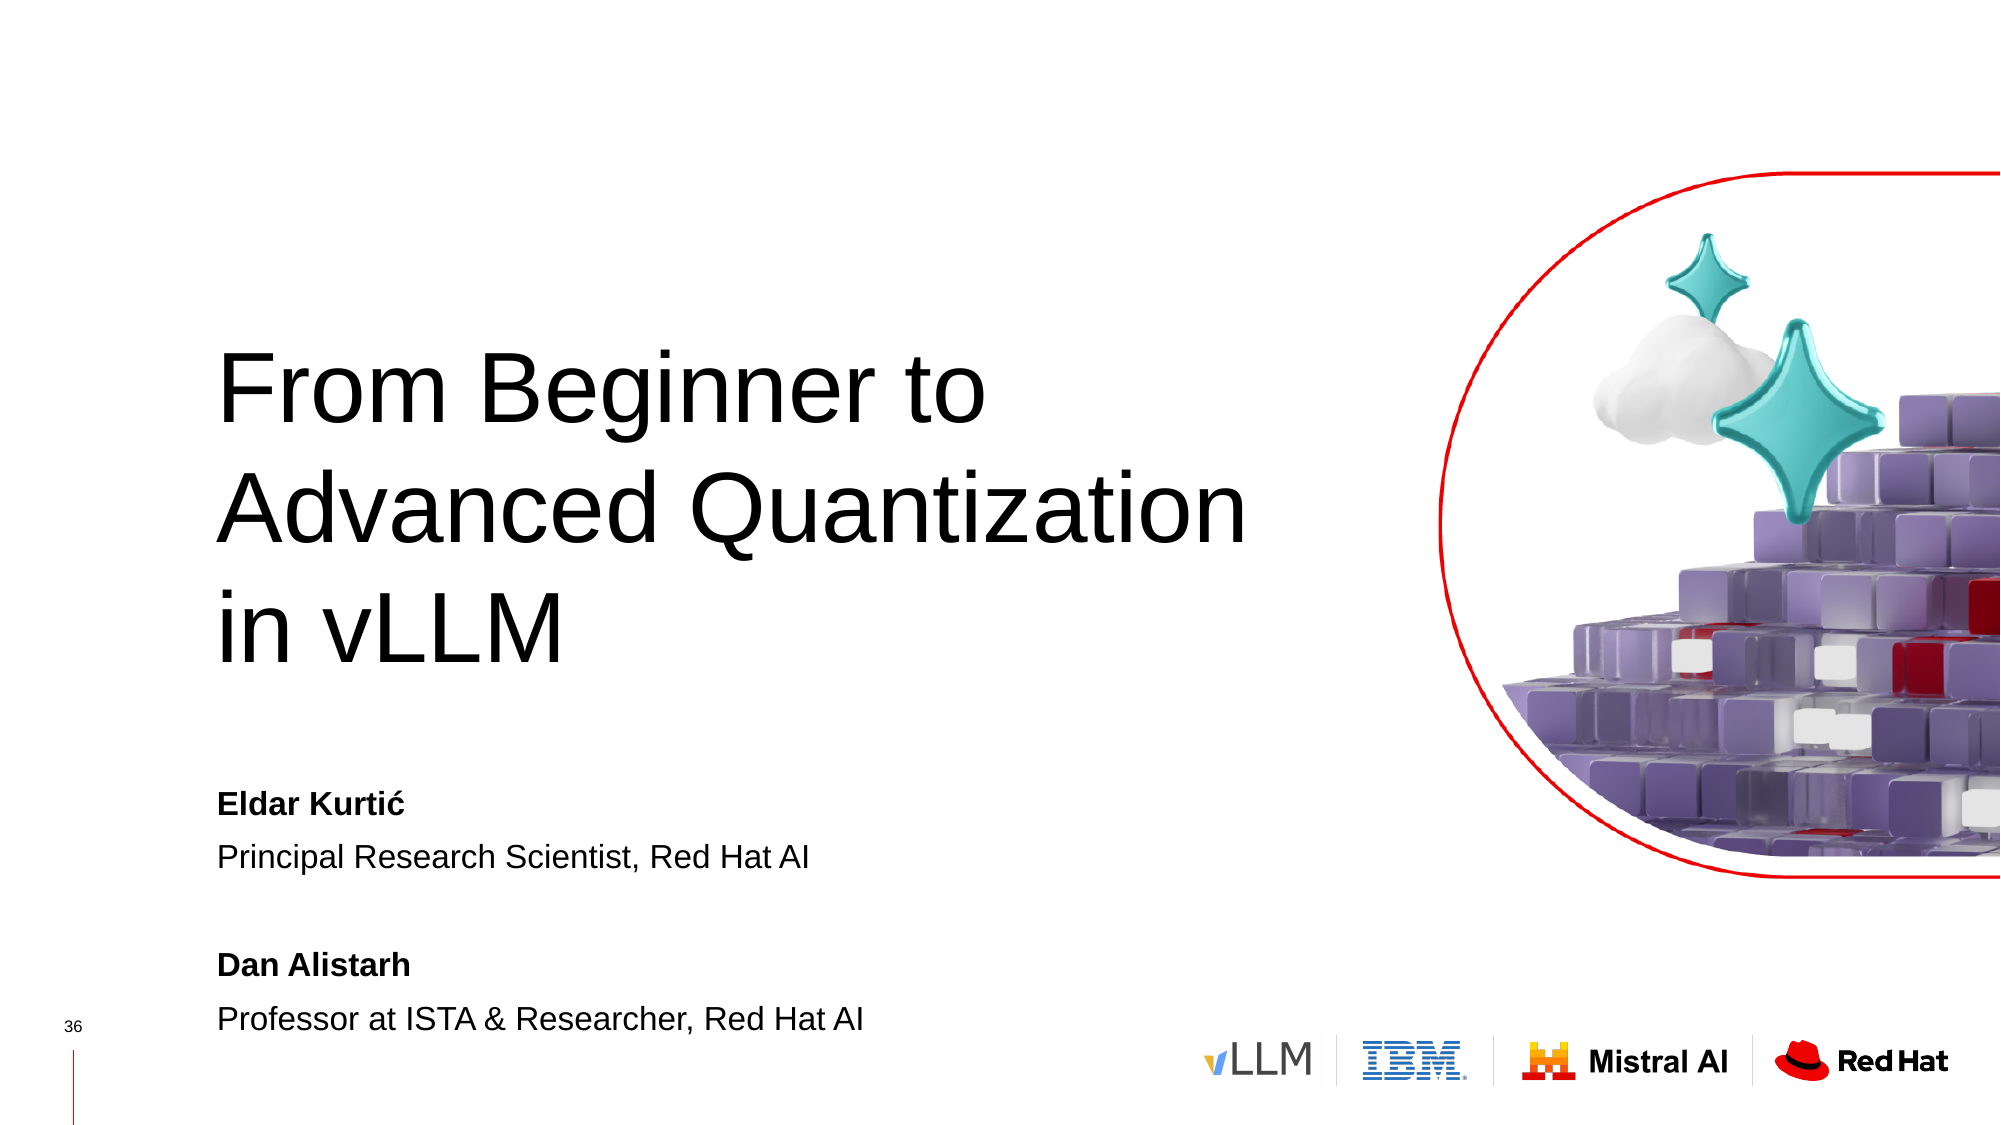

# From Beginner to Advanced Quantization in vLLM

Eldar Kurtić
Principal Research Scientist, Red Hat AI

Dan Alistarh
Professor at ISTA & Researcher, Red Hat AI

36